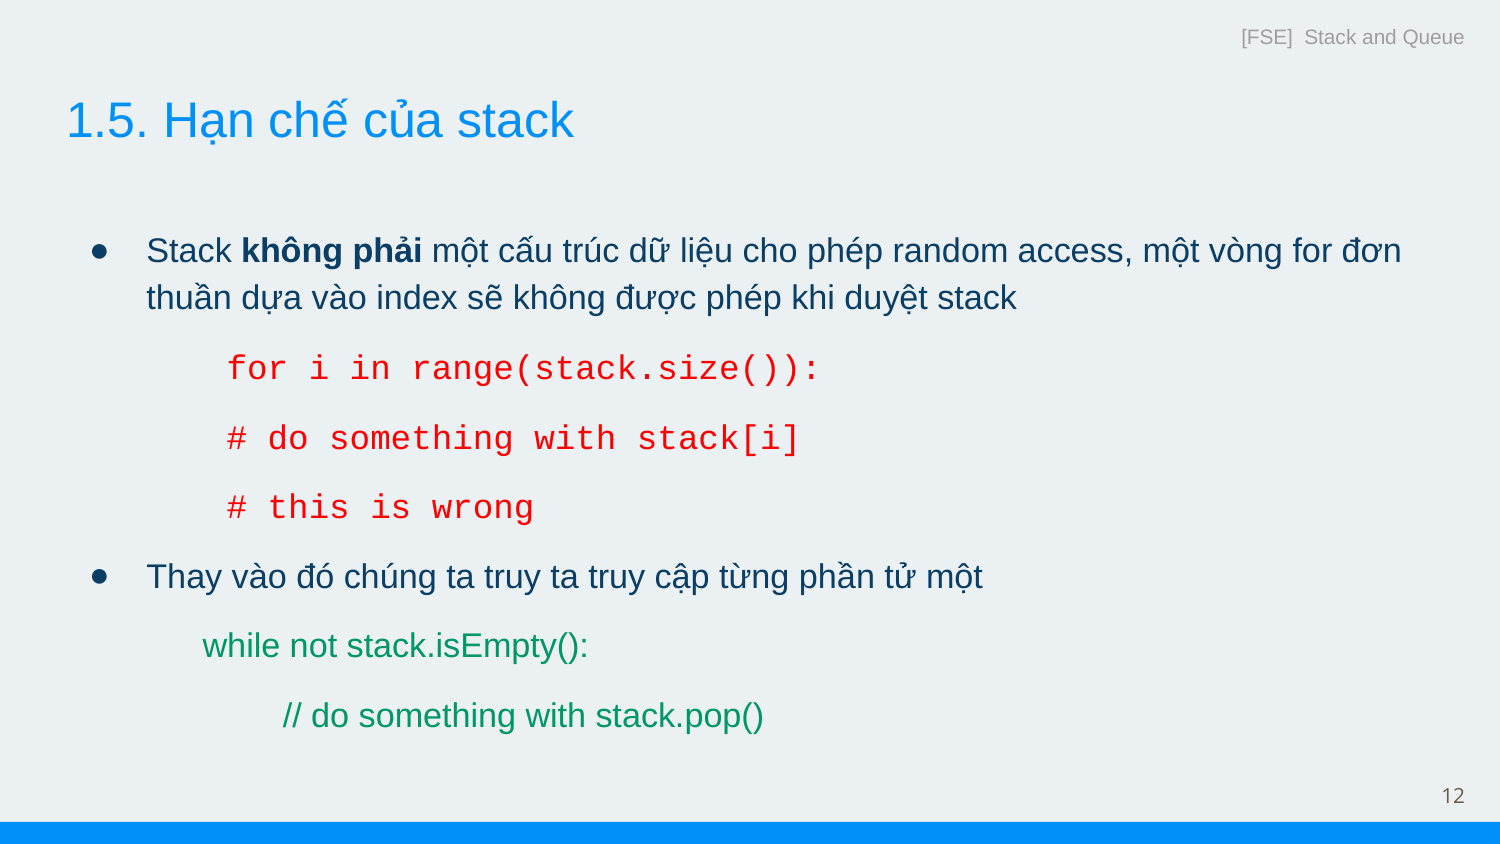

[FSE]  Stack and Queue
# 1.5. Hạn chế của stack
Stack không phải một cấu trúc dữ liệu cho phép random access, một vòng for đơn thuần dựa vào index sẽ không được phép khi duyệt stack
for i in range(stack.size()):
	# do something with stack[i]
	# this is wrong
Thay vào đó chúng ta truy ta truy cập từng phần tử một
		while not stack.isEmpty():
	// do something with stack.pop()

12